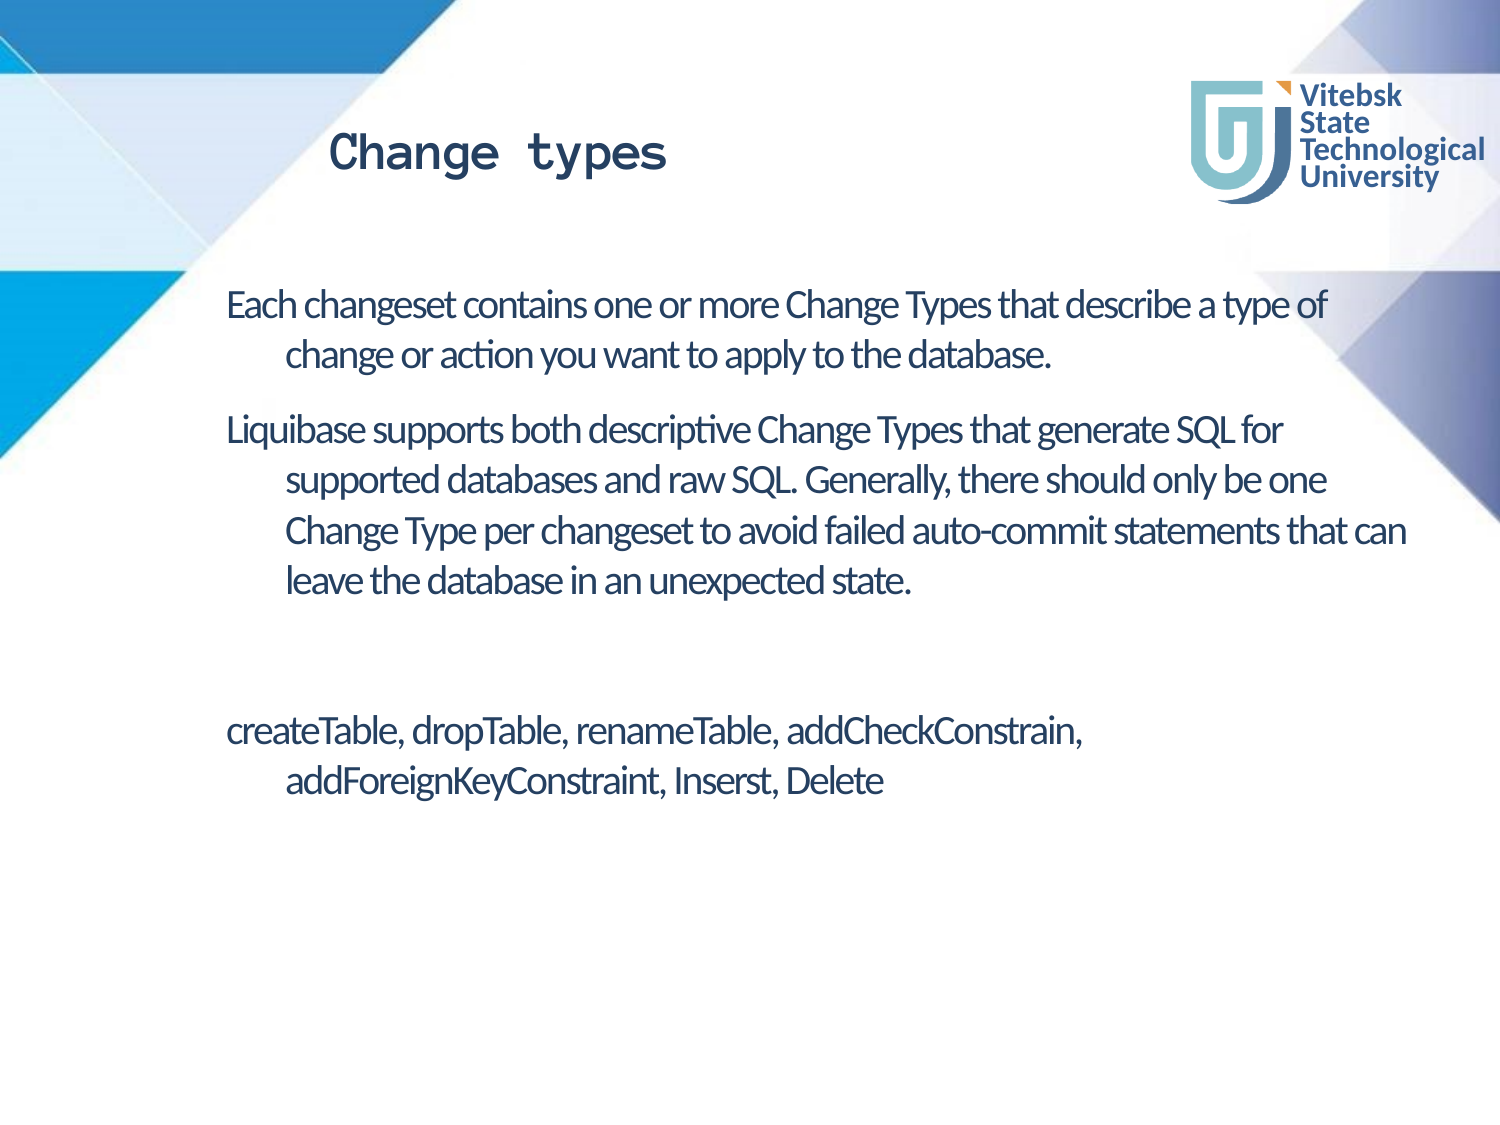

# Change types
Each changeset contains one or more Change Types that describe a type of change or action you want to apply to the database.
Liquibase supports both descriptive Change Types that generate SQL for supported databases and raw SQL. Generally, there should only be one Change Type per changeset to avoid failed auto-commit statements that can leave the database in an unexpected state.

createTable, dropTable, renameTable, addCheckConstrain, addForeignKeyConstraint, Inserst, Delete